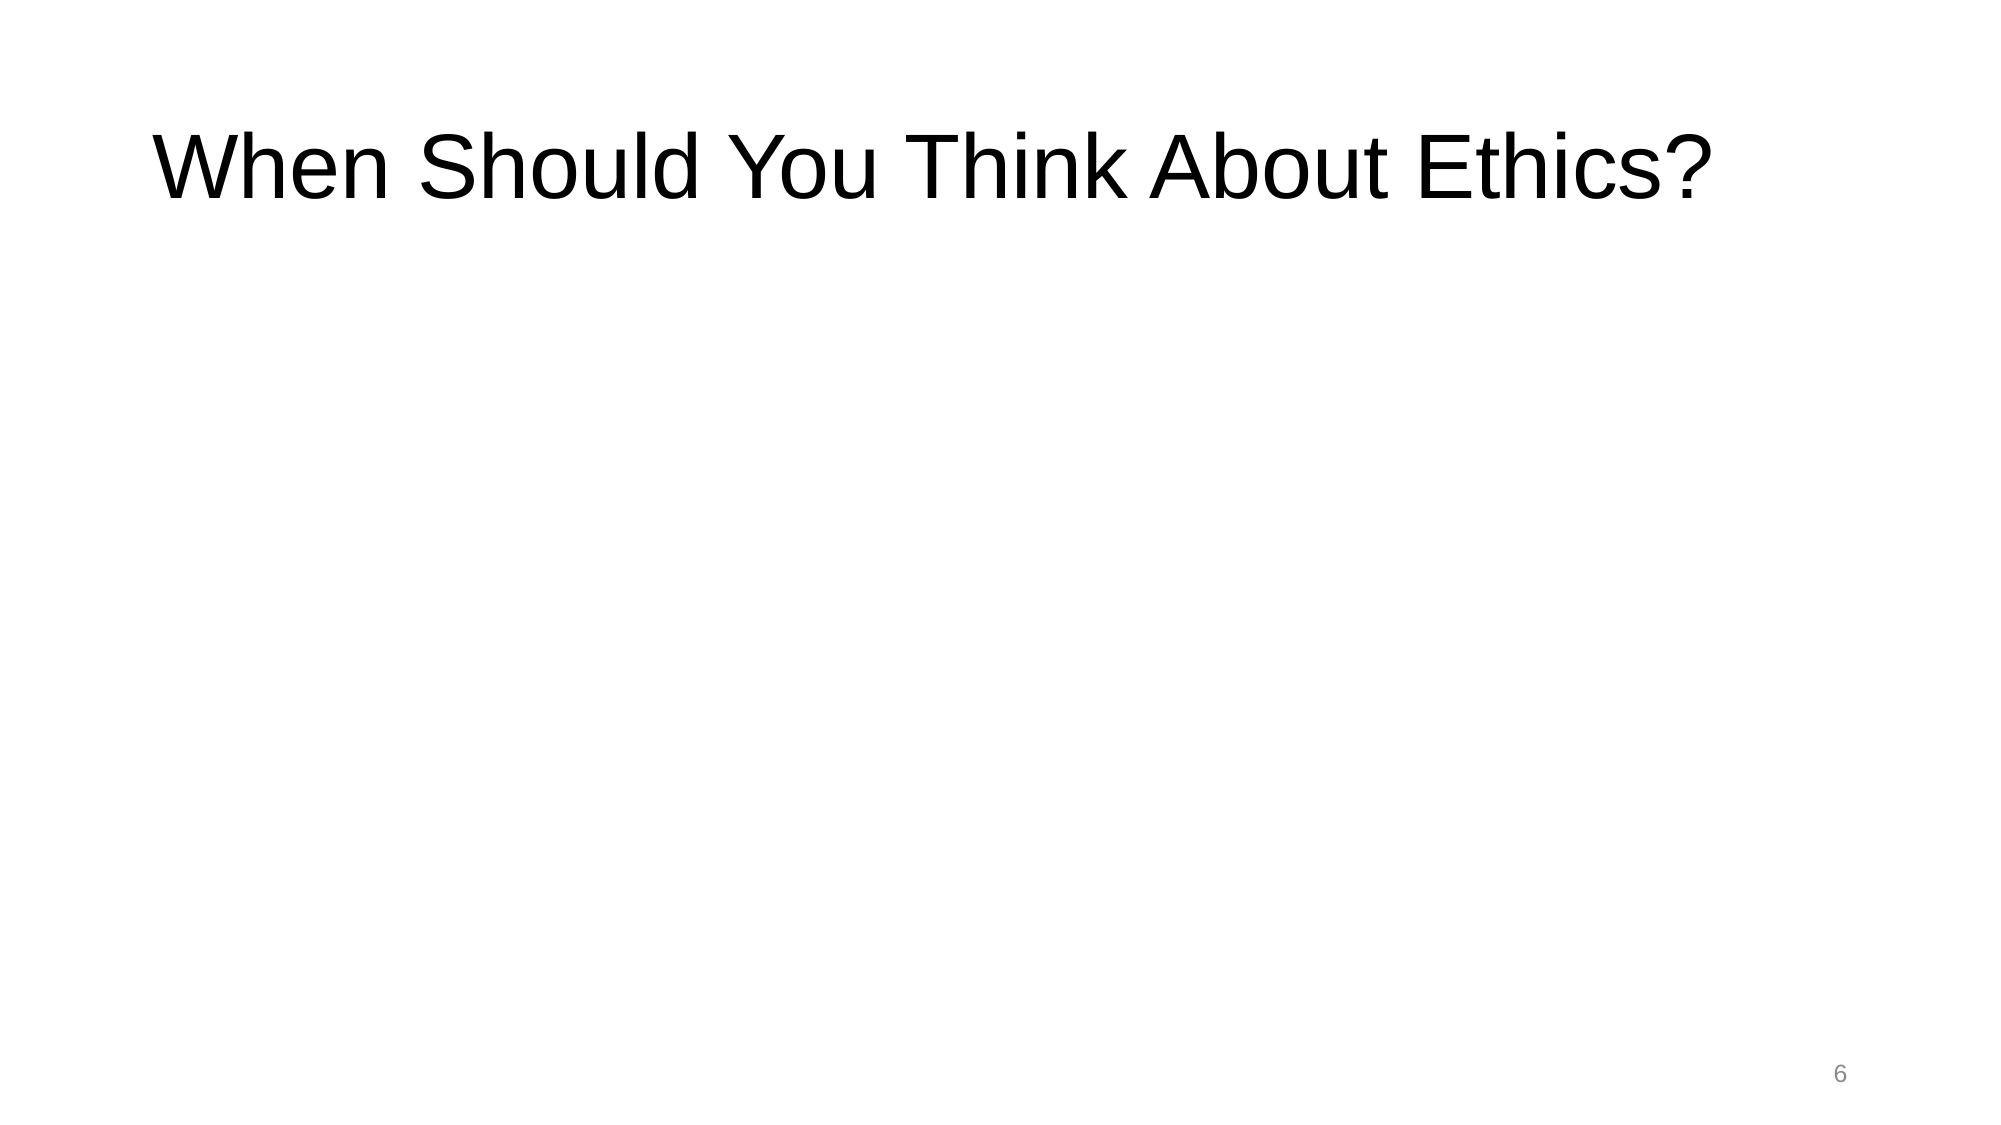

# When Should You Think About Ethics?
6